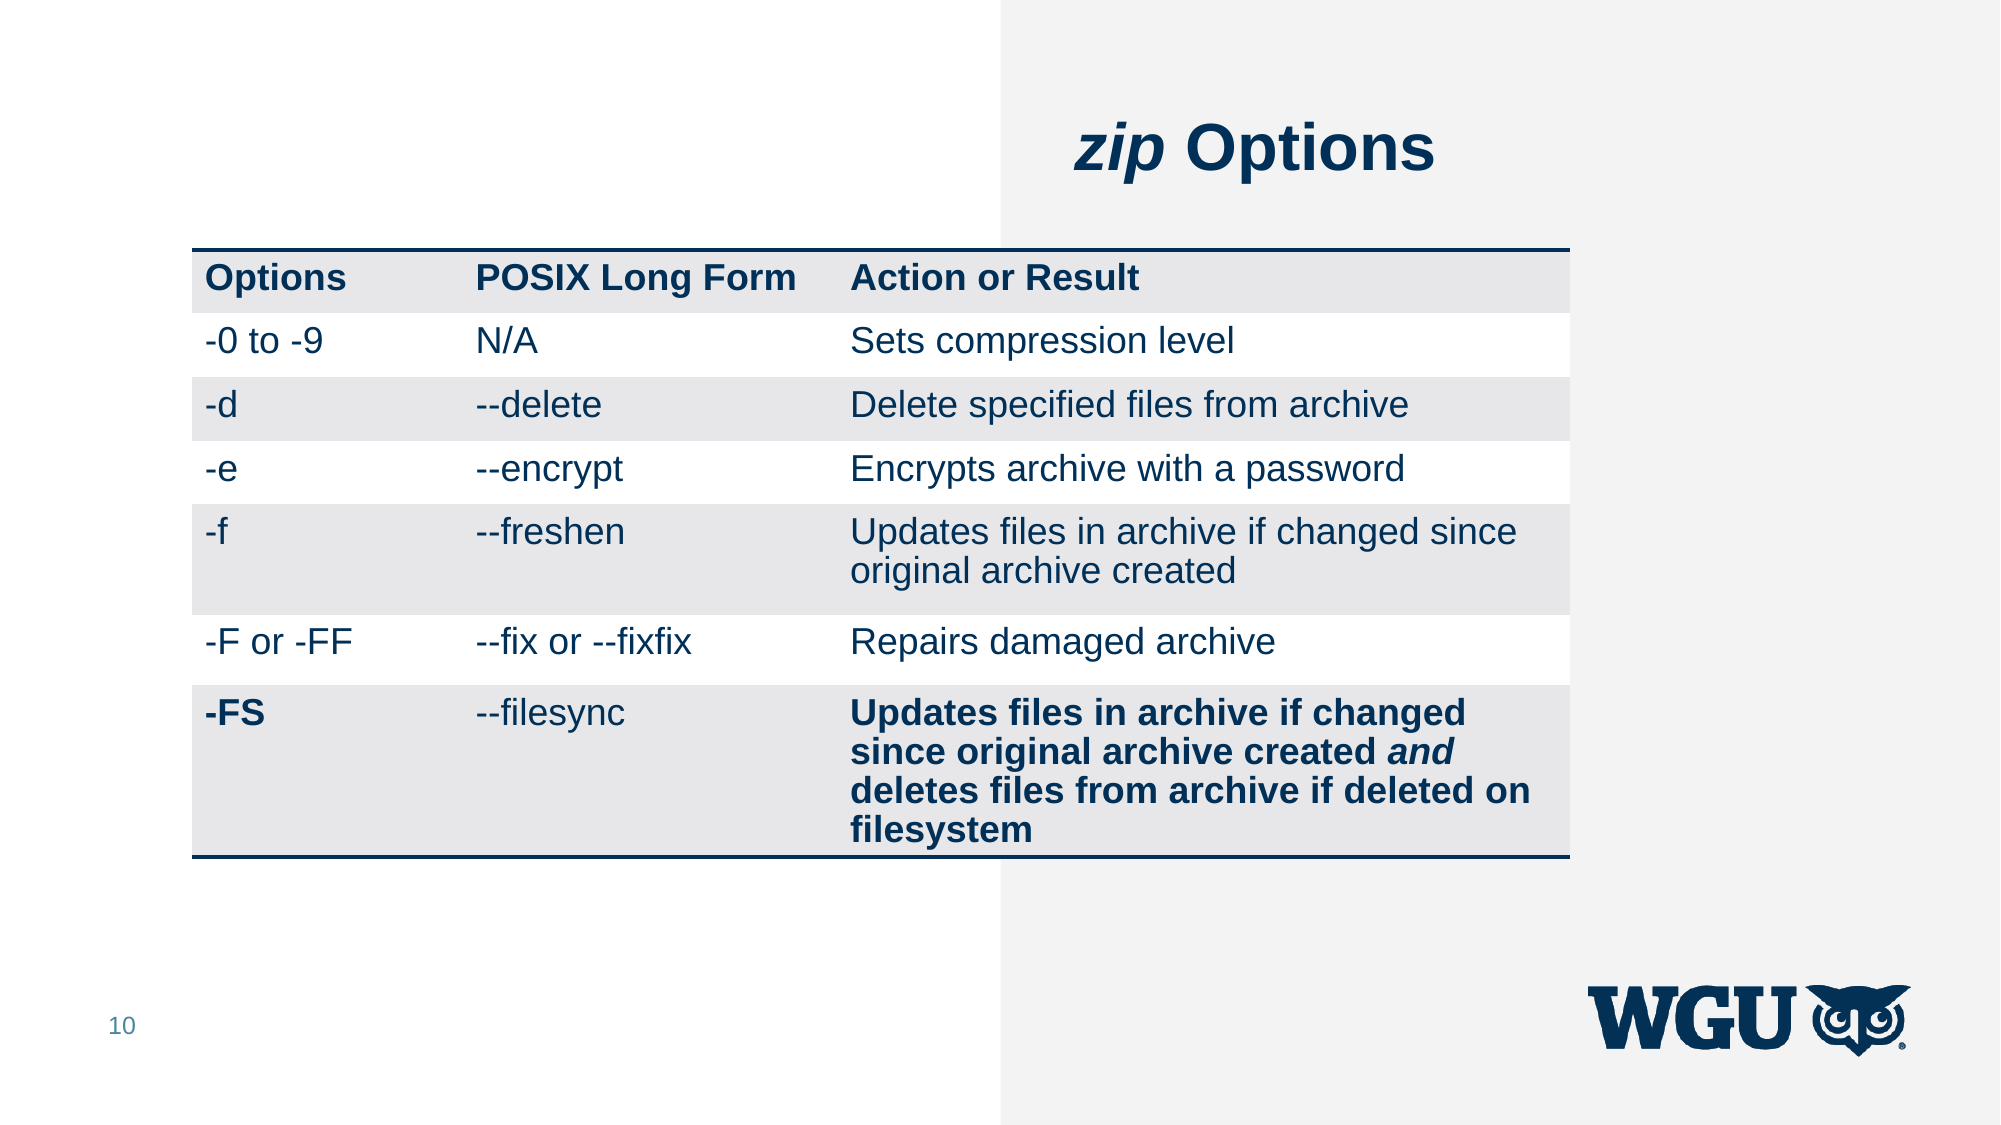

# zip Options
| Options | POSIX Long Form | Action or Result |
| --- | --- | --- |
| -0 to -9 | N/A | Sets compression level |
| -d | --delete | Delete specified files from archive |
| -e | --encrypt | Encrypts archive with a password |
| -f | --freshen | Updates files in archive if changed since original archive created |
| -F or -FF | --fix or --fixfix | Repairs damaged archive |
| -FS | --filesync | Updates files in archive if changed since original archive created and deletes files from archive if deleted on filesystem |
10